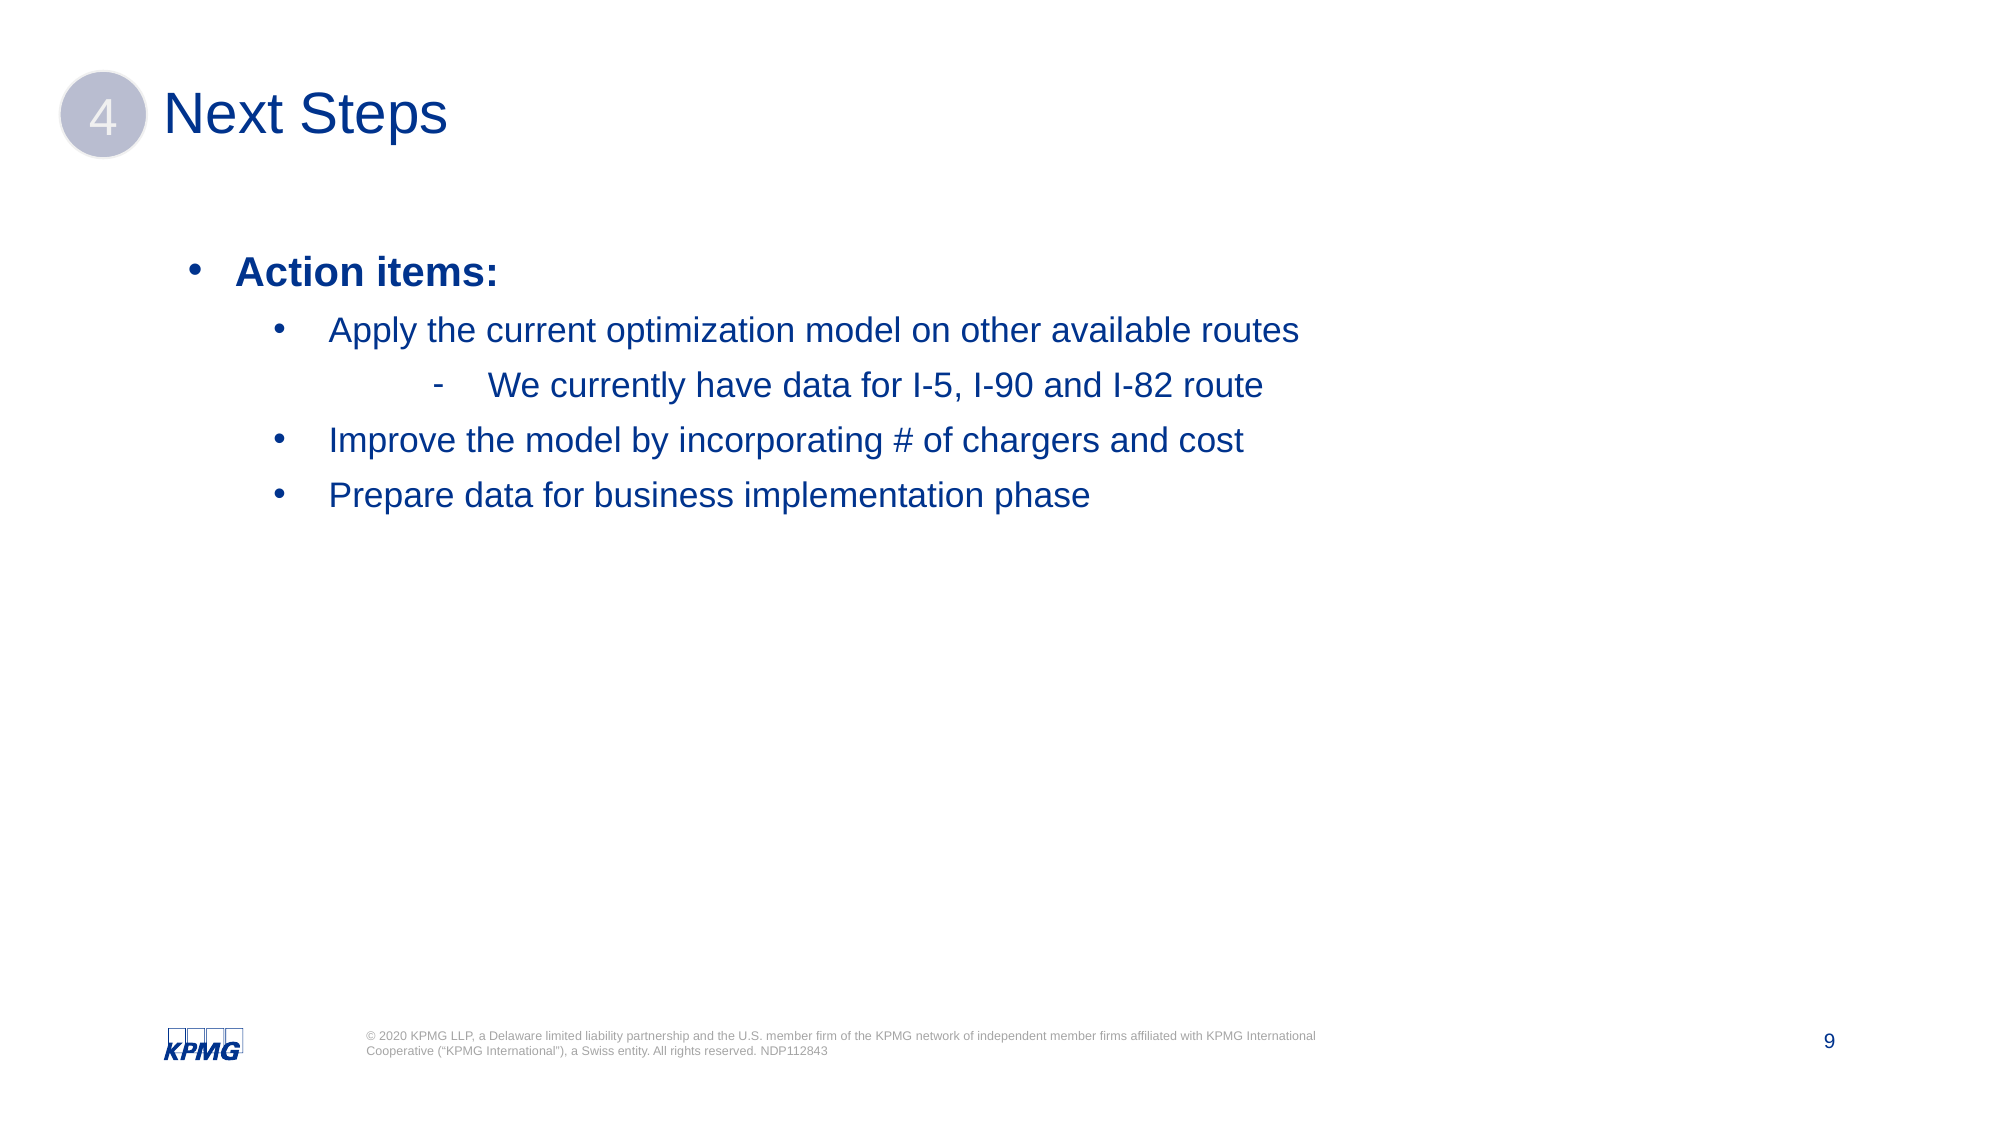

# Next Steps
4

Action items:
Apply the current optimization model on other available routes
We currently have data for I-5, I-90 and I-82 route
Improve the model by incorporating # of chargers and cost
Prepare data for business implementation phase